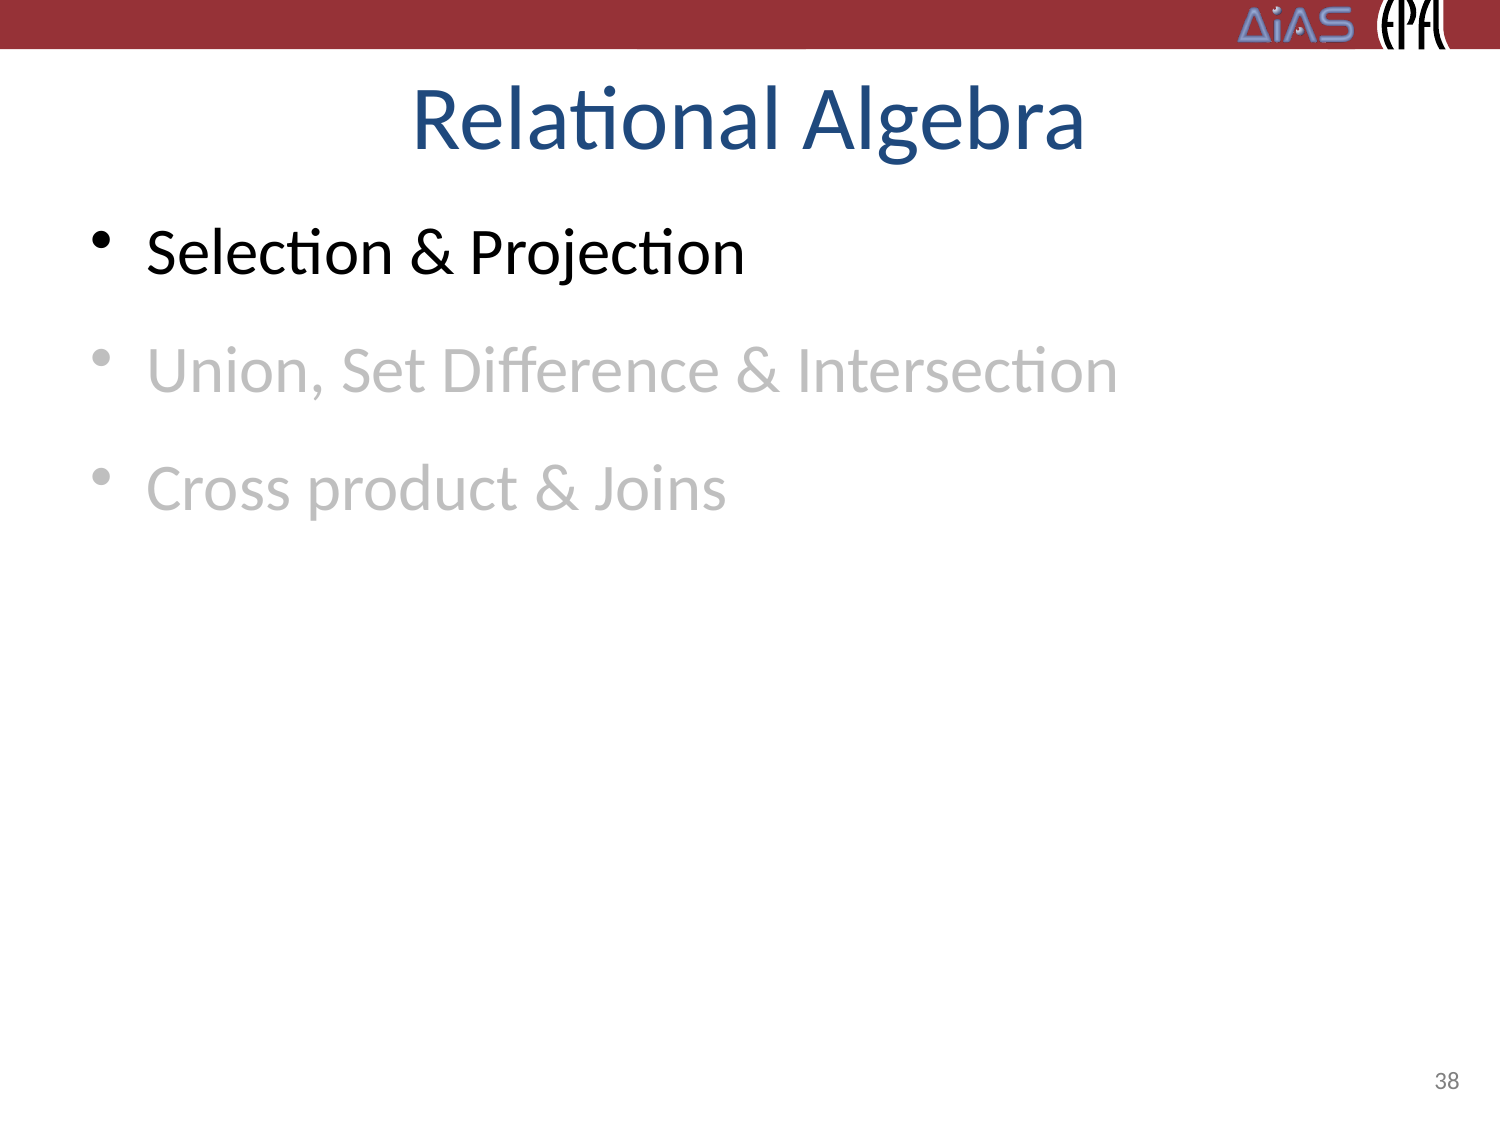

# Relational Algebra
Selection & Projection
Union, Set Difference & Intersection
Cross product & Joins
38